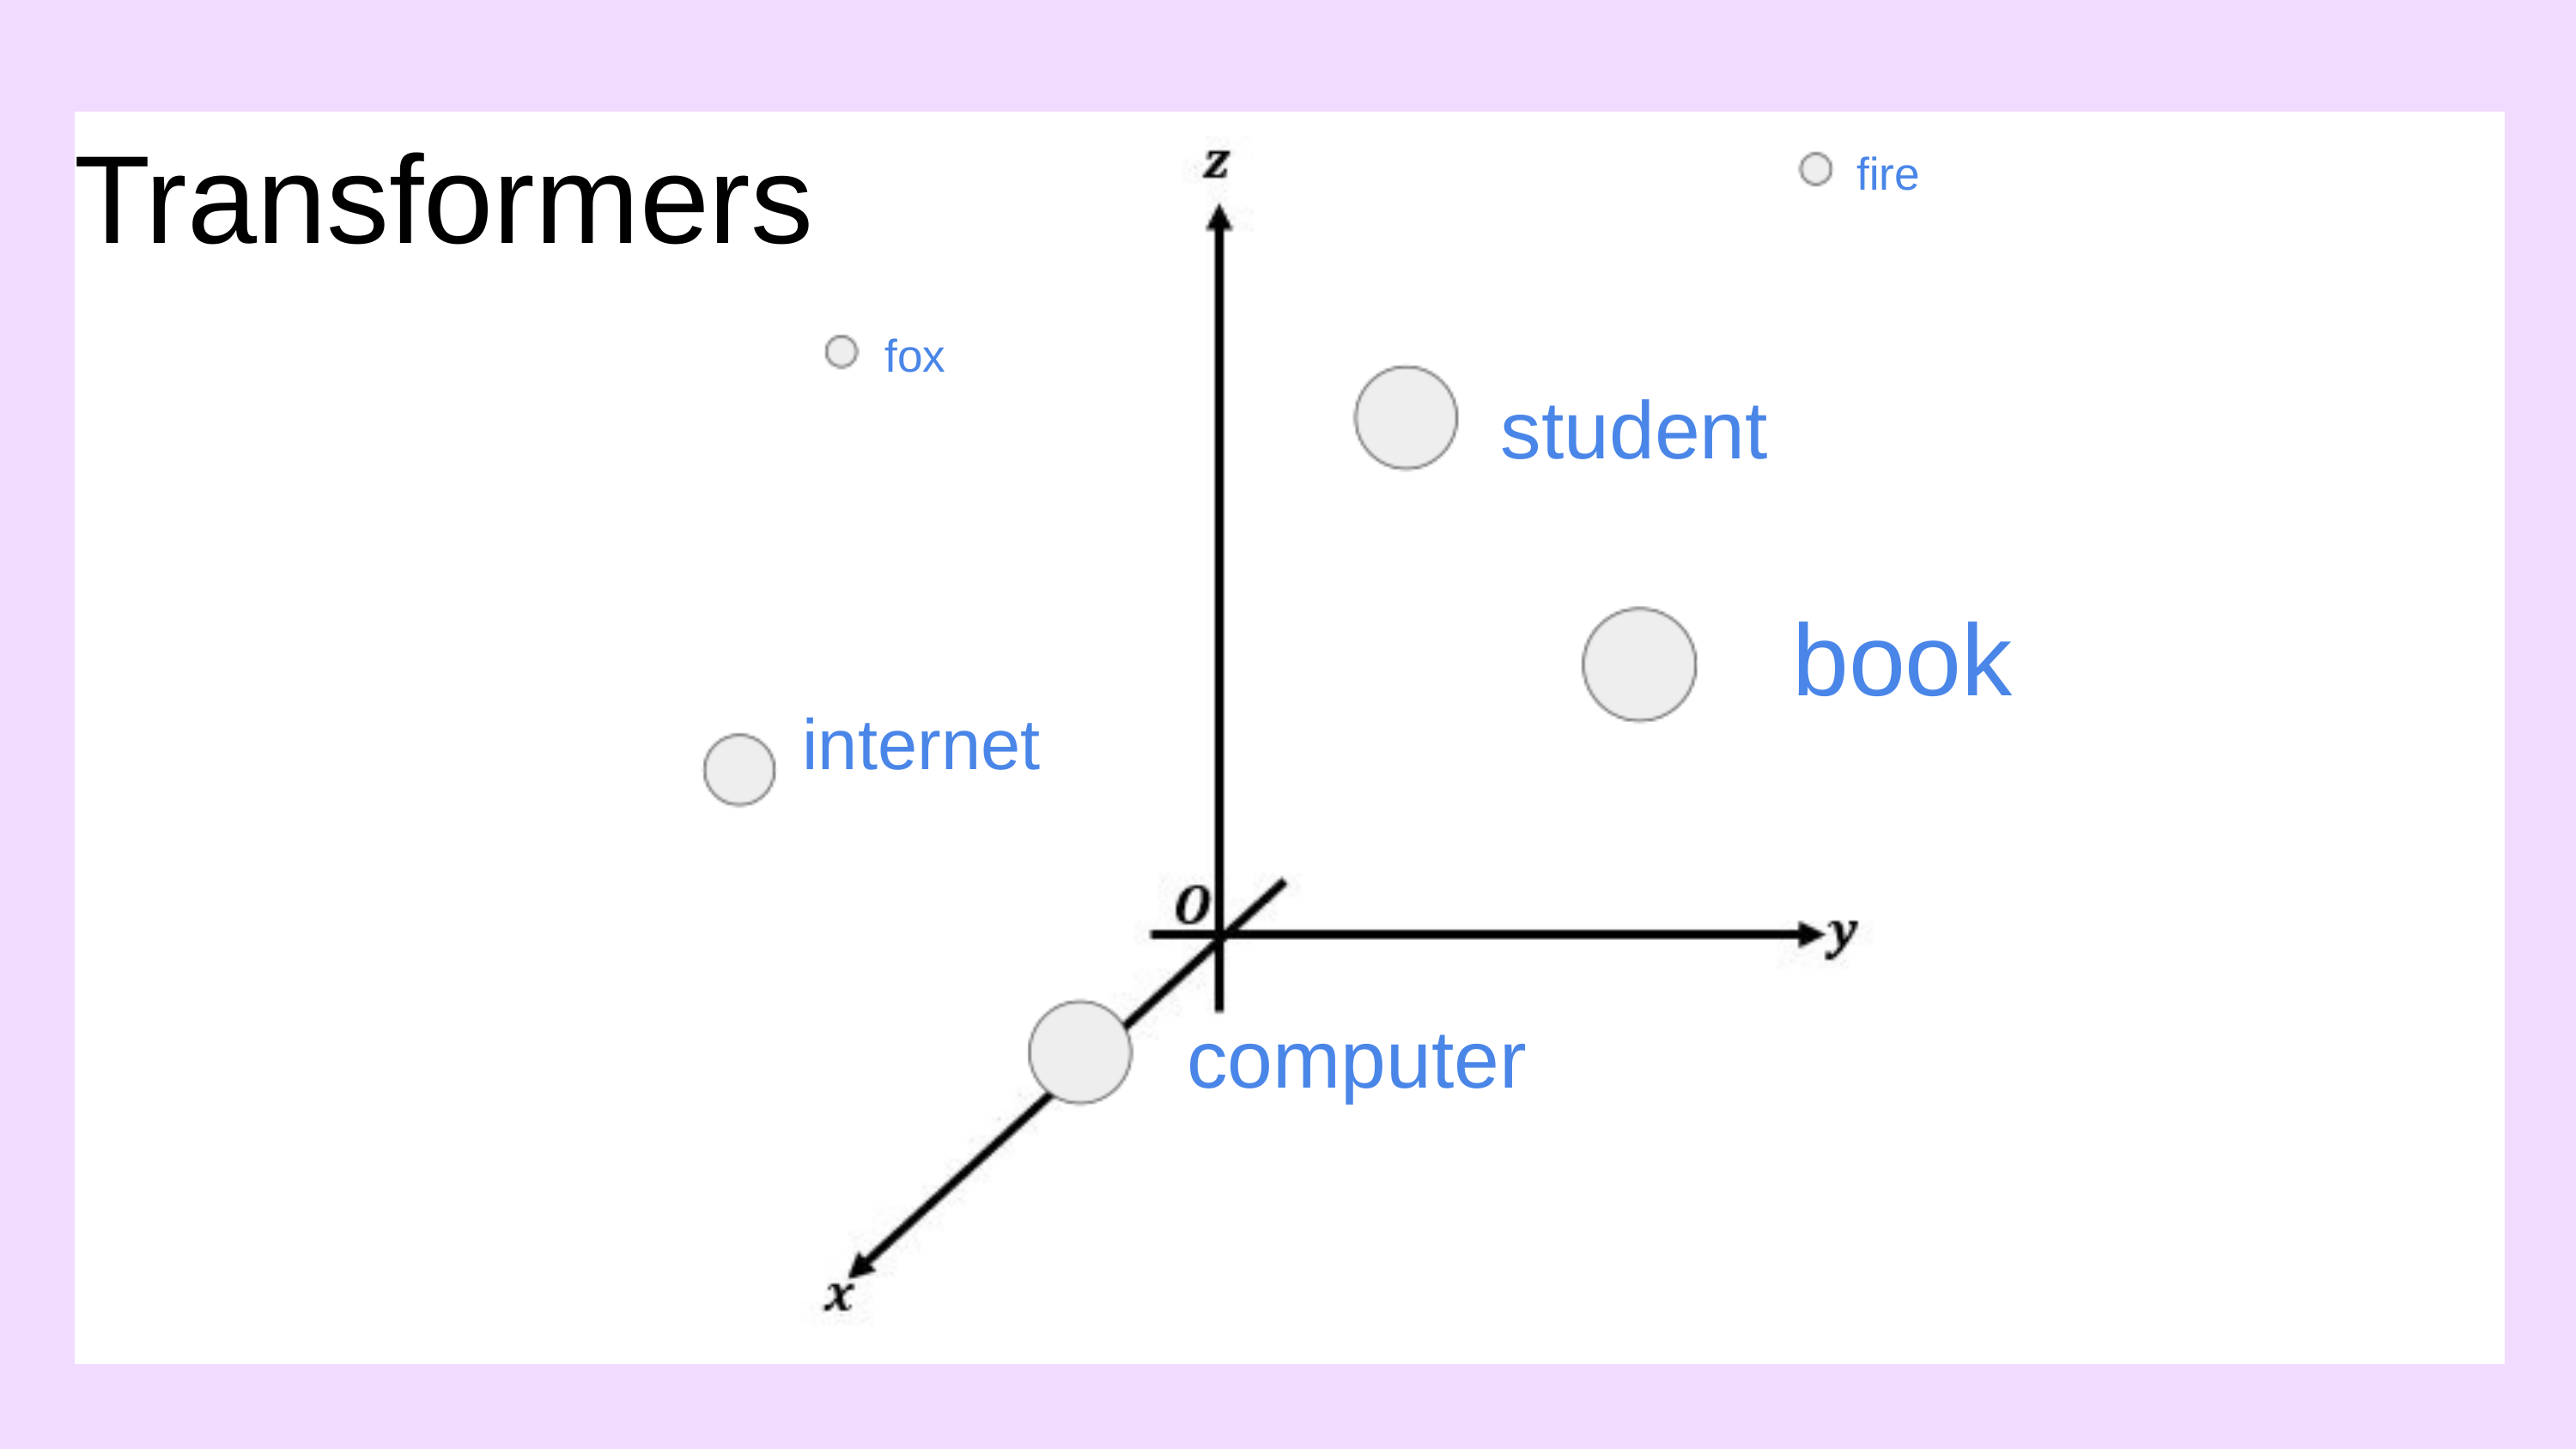

ﬁre

fox
student

book
internet

computer
Transformers